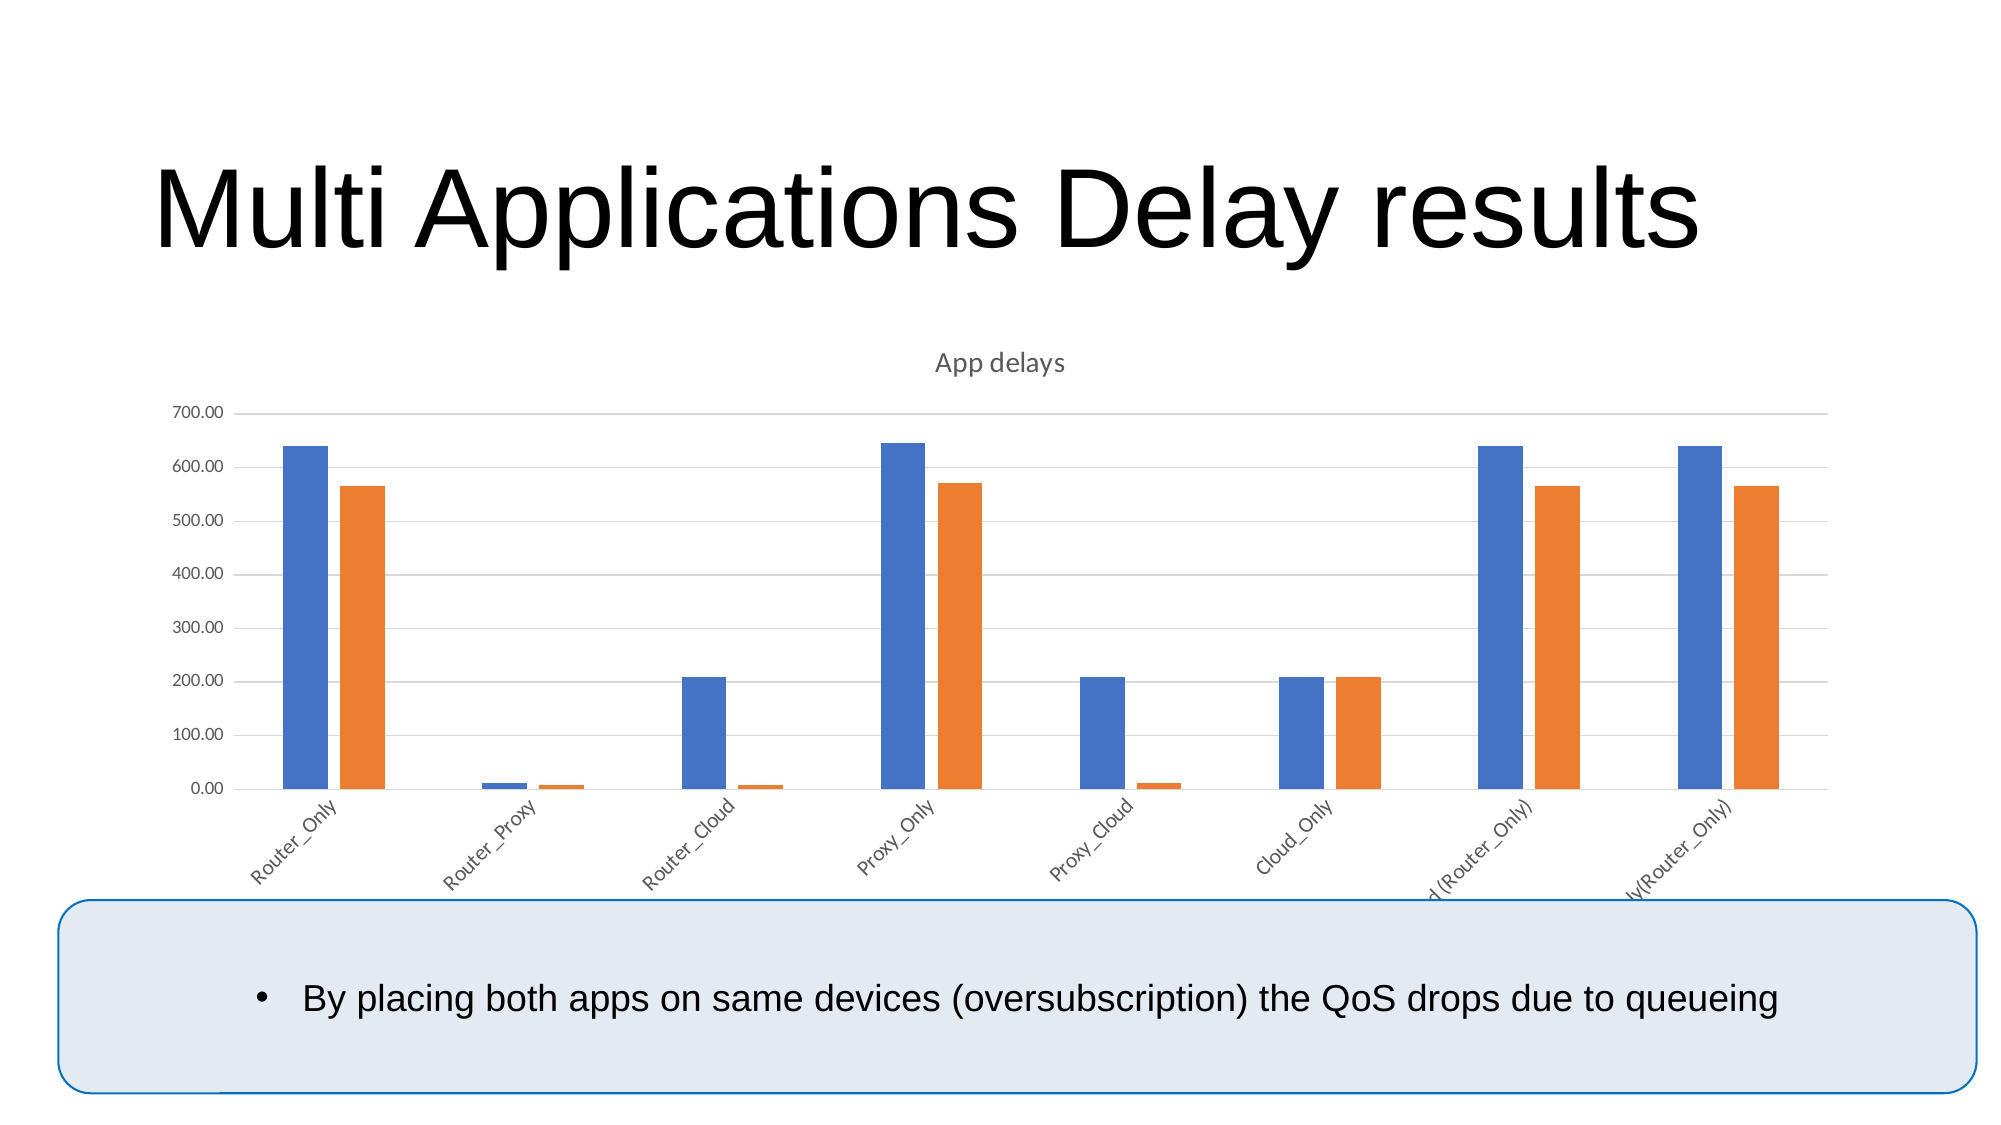

# Multi Applications Delay results

### Chart: App delays

| Category | Total Delay Dcns_1 | Total Delay Dcns_0 |
|---|---|---|
| Router_Only | 641.1048508020559 | 566.01455026455 |
| Router_Proxy | 12.7479 | 8.4661 |
| Router_Cloud | 210.0905614 | 8.467141 |
| Proxy_Only | 646.122167999 | 570.64578668 |
| Proxy_Cloud | 210.0905614 | 12.5481427 |
| Cloud_Only | 210.25507 | 209.87659000000002 |
| Router_Edge-ward (Router_Only) | 641.1048499000001 | 566.01455016 |
| Edge-ward_Only(Router_Only) | 641.1048400000001 | 566.0145492645 |
By placing both apps on same devices (oversubscription) the QoS drops due to queueing